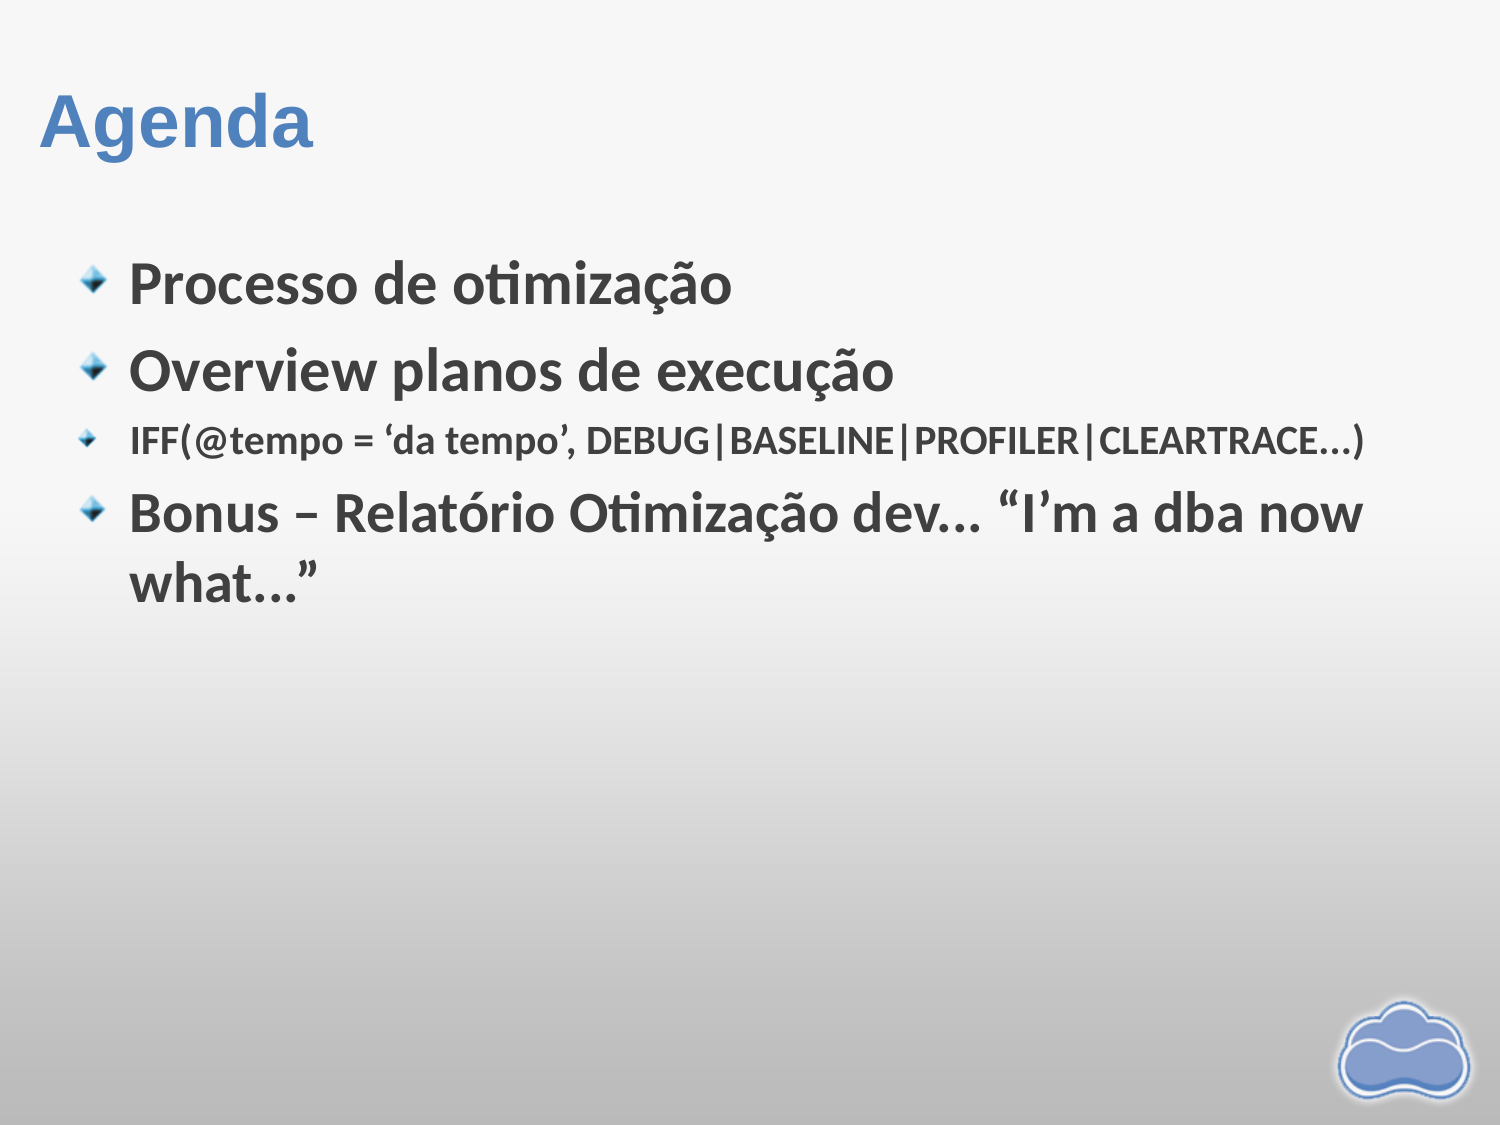

# Agenda
Processo de otimização
Overview planos de execução
IFF(@tempo = ‘da tempo’, DEBUG|BASELINE|PROFILER|CLEARTRACE...)
Bonus – Relatório Otimização dev... “I’m a dba now what...”